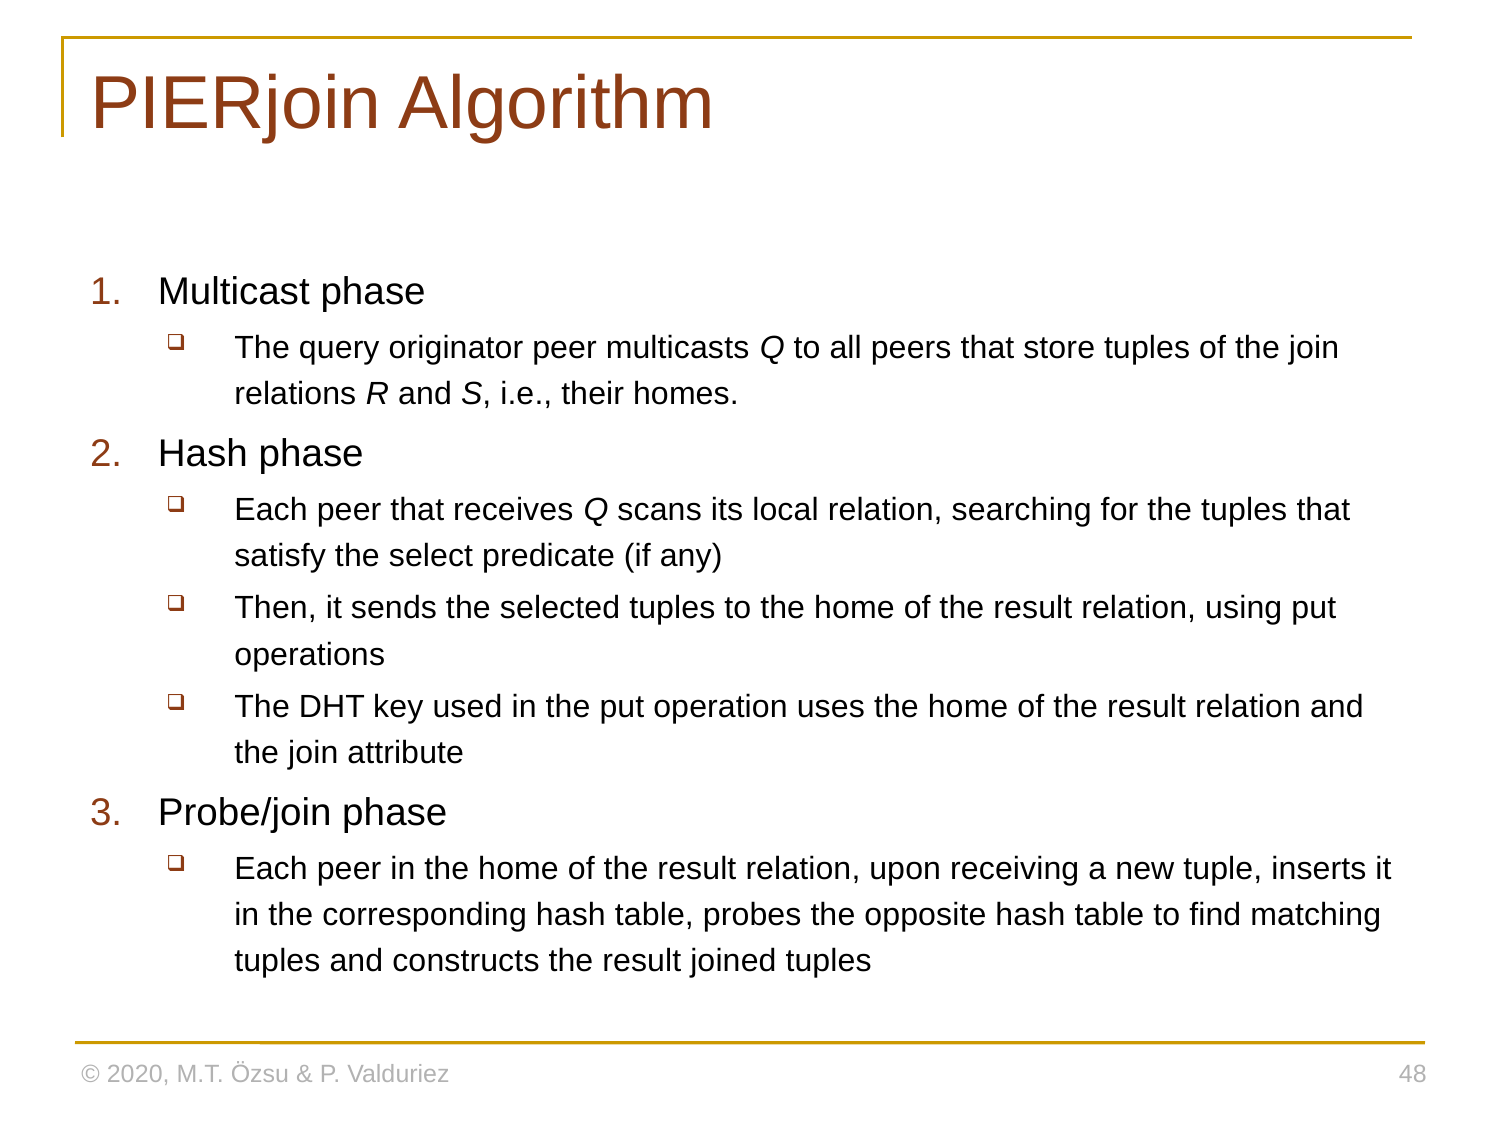

# PIERjoin Algorithm
Multicast phase
The query originator peer multicasts Q to all peers that store tuples of the join relations R and S, i.e., their homes.
Hash phase
Each peer that receives Q scans its local relation, searching for the tuples that satisfy the select predicate (if any)
Then, it sends the selected tuples to the home of the result relation, using put operations
The DHT key used in the put operation uses the home of the result relation and the join attribute
Probe/join phase
Each peer in the home of the result relation, upon receiving a new tuple, inserts it in the corresponding hash table, probes the opposite hash table to find matching tuples and constructs the result joined tuples
© 2020, M.T. Özsu & P. Valduriez
48